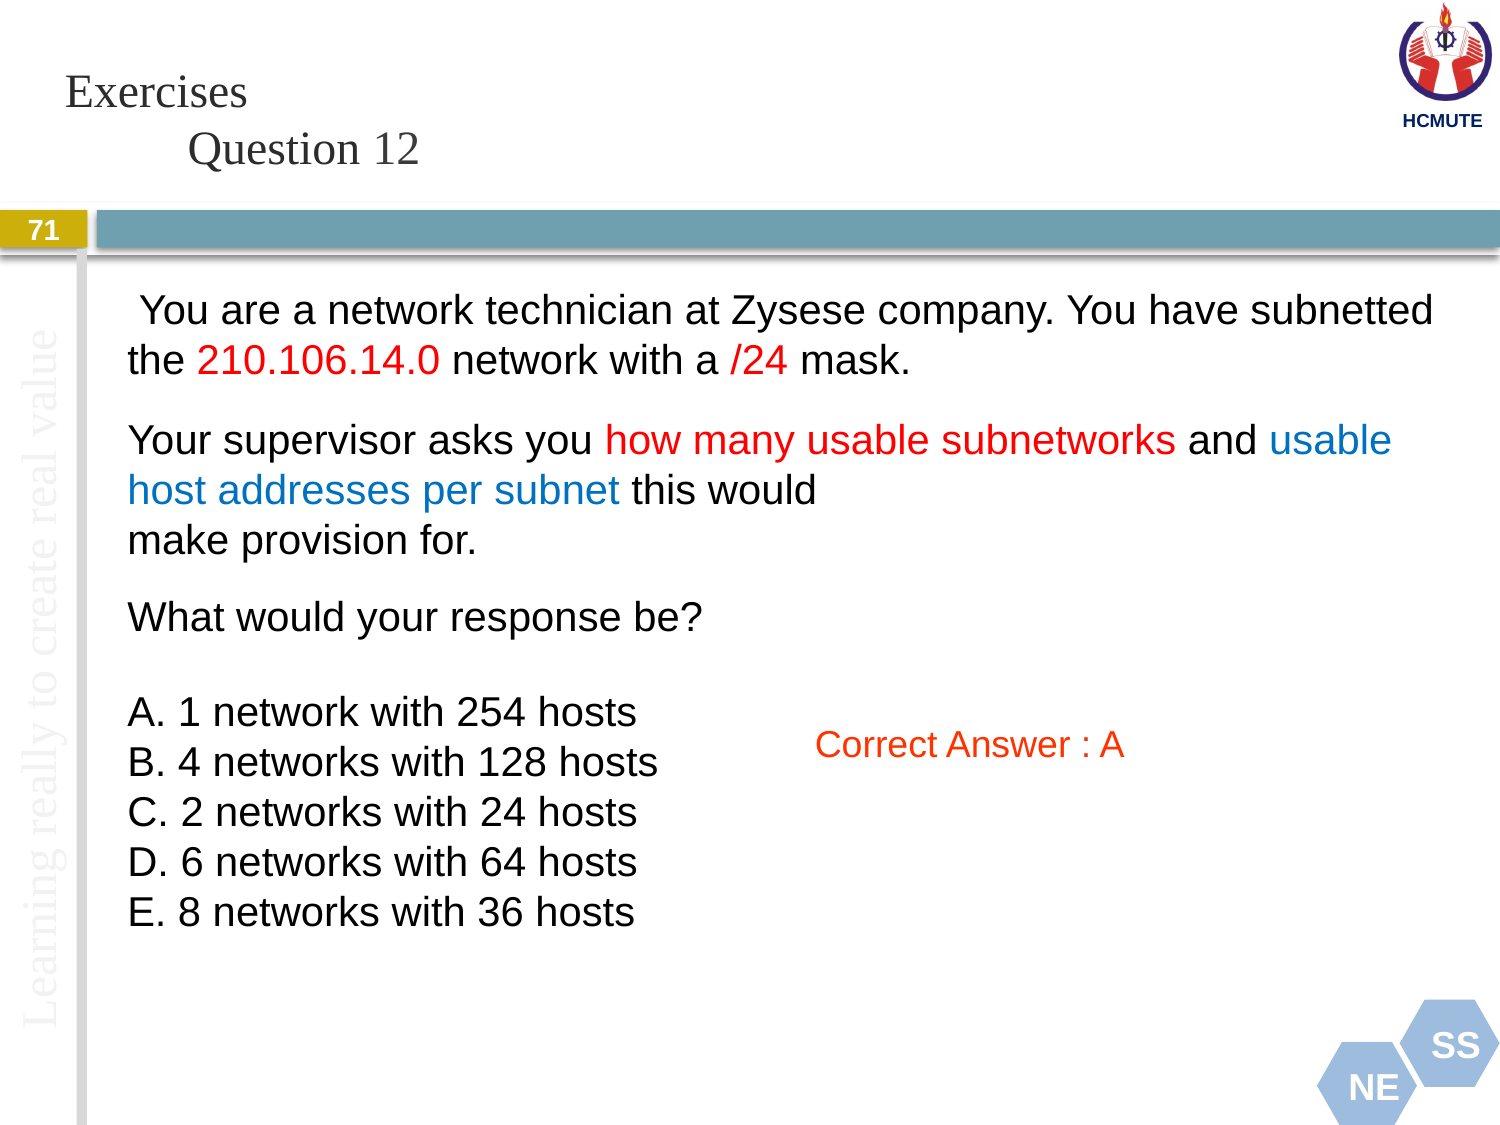

# Exercises Question 12
71
 You are a network technician at Zysese company. You have subnetted the 210.106.14.0 network with a /24 mask.

Your supervisor asks you how many usable subnetworks and usable host addresses per subnet this would
make provision for.

What would your response be?

A. 1 network with 254 hosts
B. 4 networks with 128 hosts
C. 2 networks with 24 hosts
D. 6 networks with 64 hosts
E. 8 networks with 36 hosts
Correct Answer : A